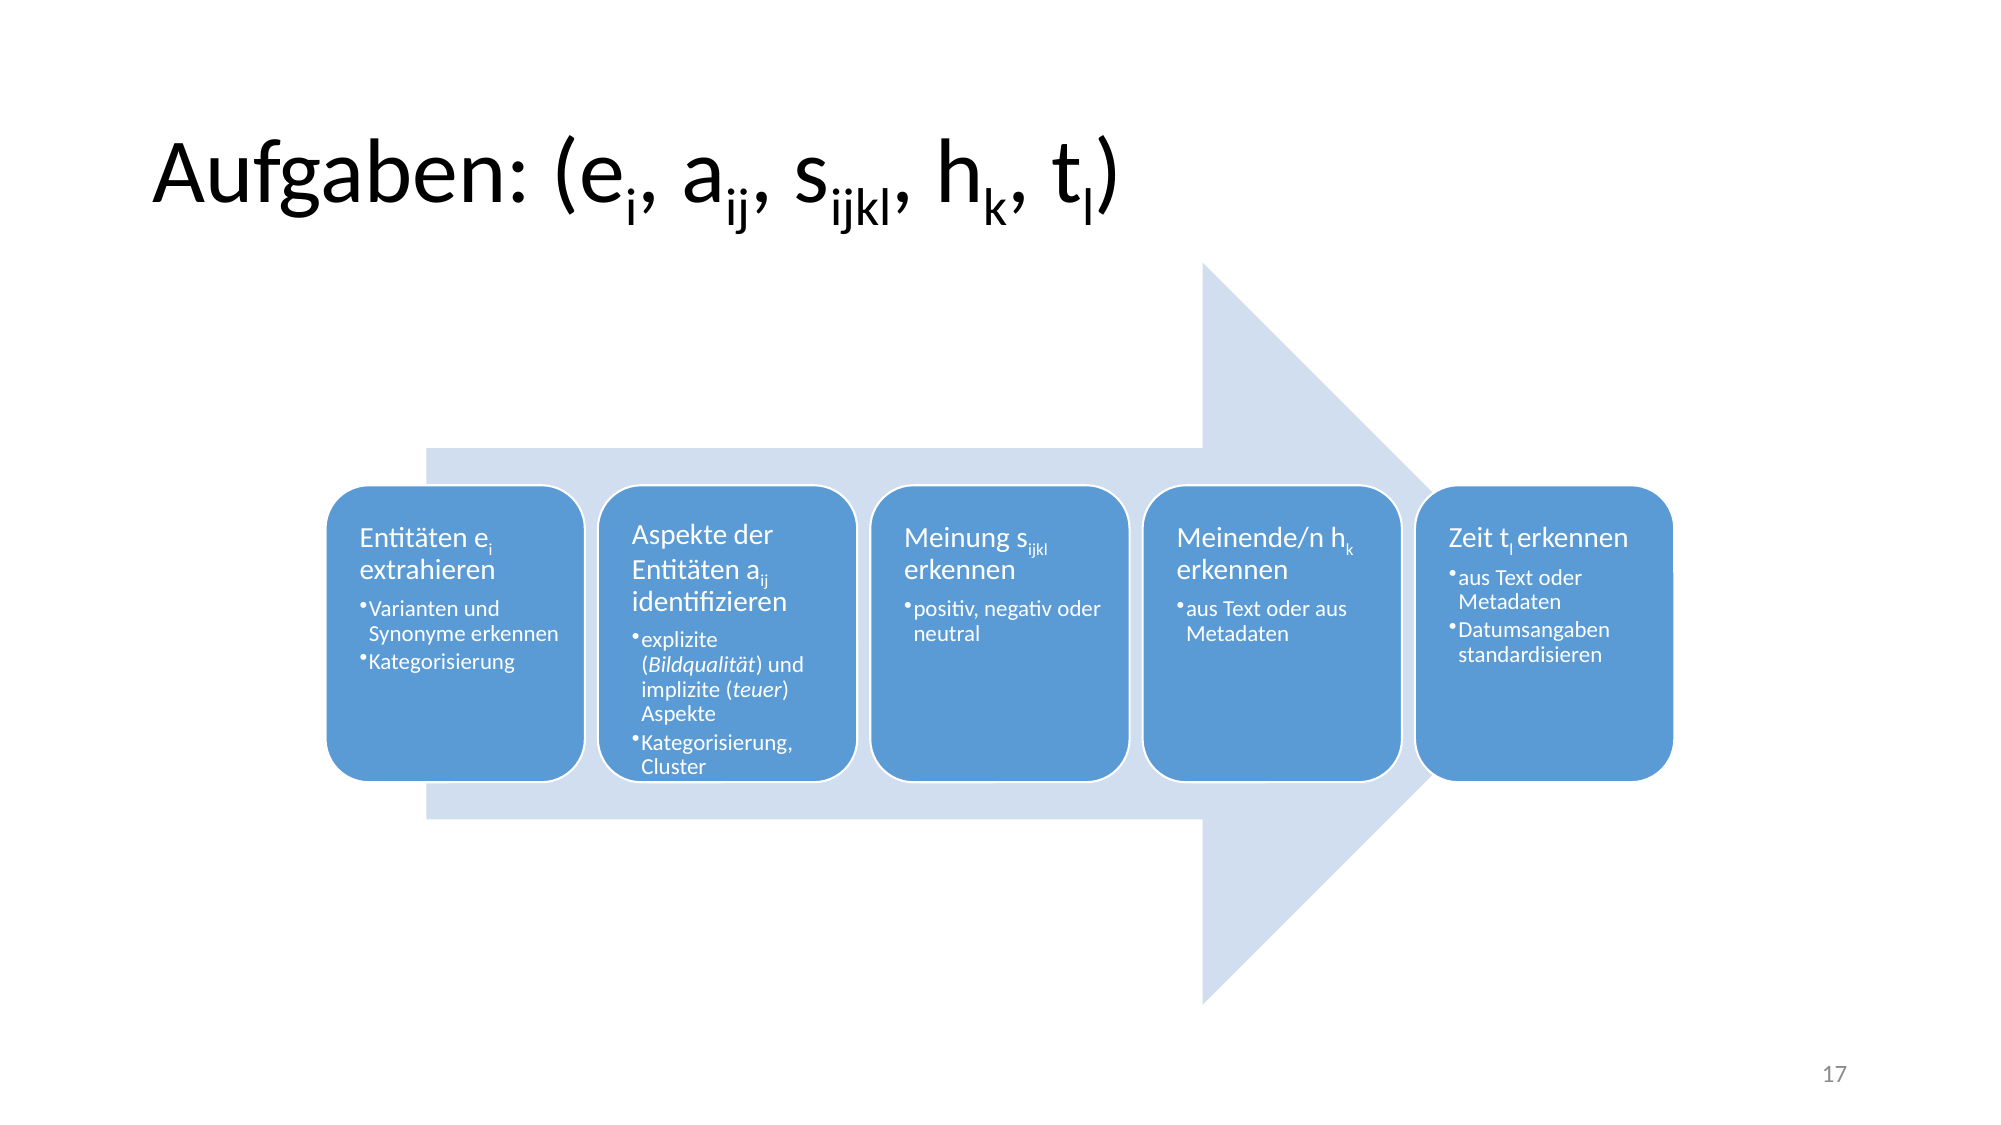

# Aufgaben: (ei, aij, sijkl, hk, tl)
Entitäten ei  extrahieren
Varianten und Synonyme erkennen
Kategorisierung
Aspekte der Entitäten aij identifizieren
explizite (Bildqualität) und implizite (teuer) Aspekte
Kategorisierung, Cluster
Meinung sijkl erkennen
positiv, negativ oder neutral
Meinende/n hk erkennen
aus Text oder aus Metadaten
Zeit tl erkennen
aus Text oder Metadaten
Datumsangaben standardisieren
17